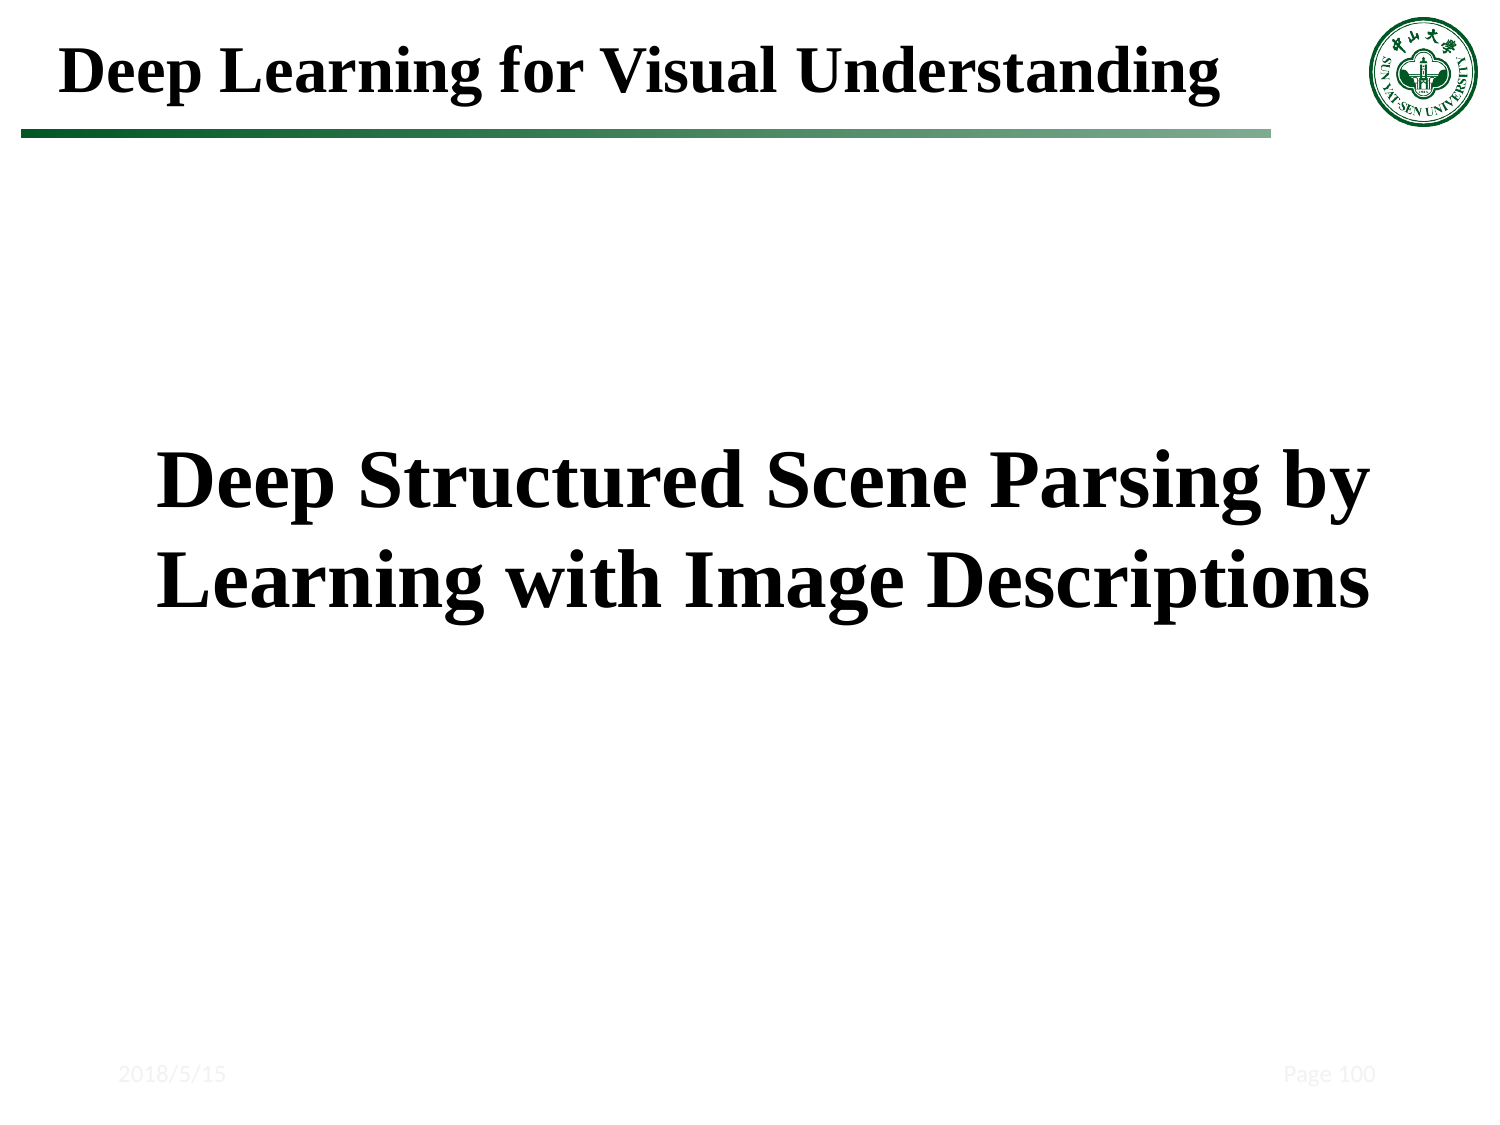

Deep Learning for Visual Understanding
Deep Structured Scene Parsing by Learning with Image Descriptions
2018/5/15
Page 100